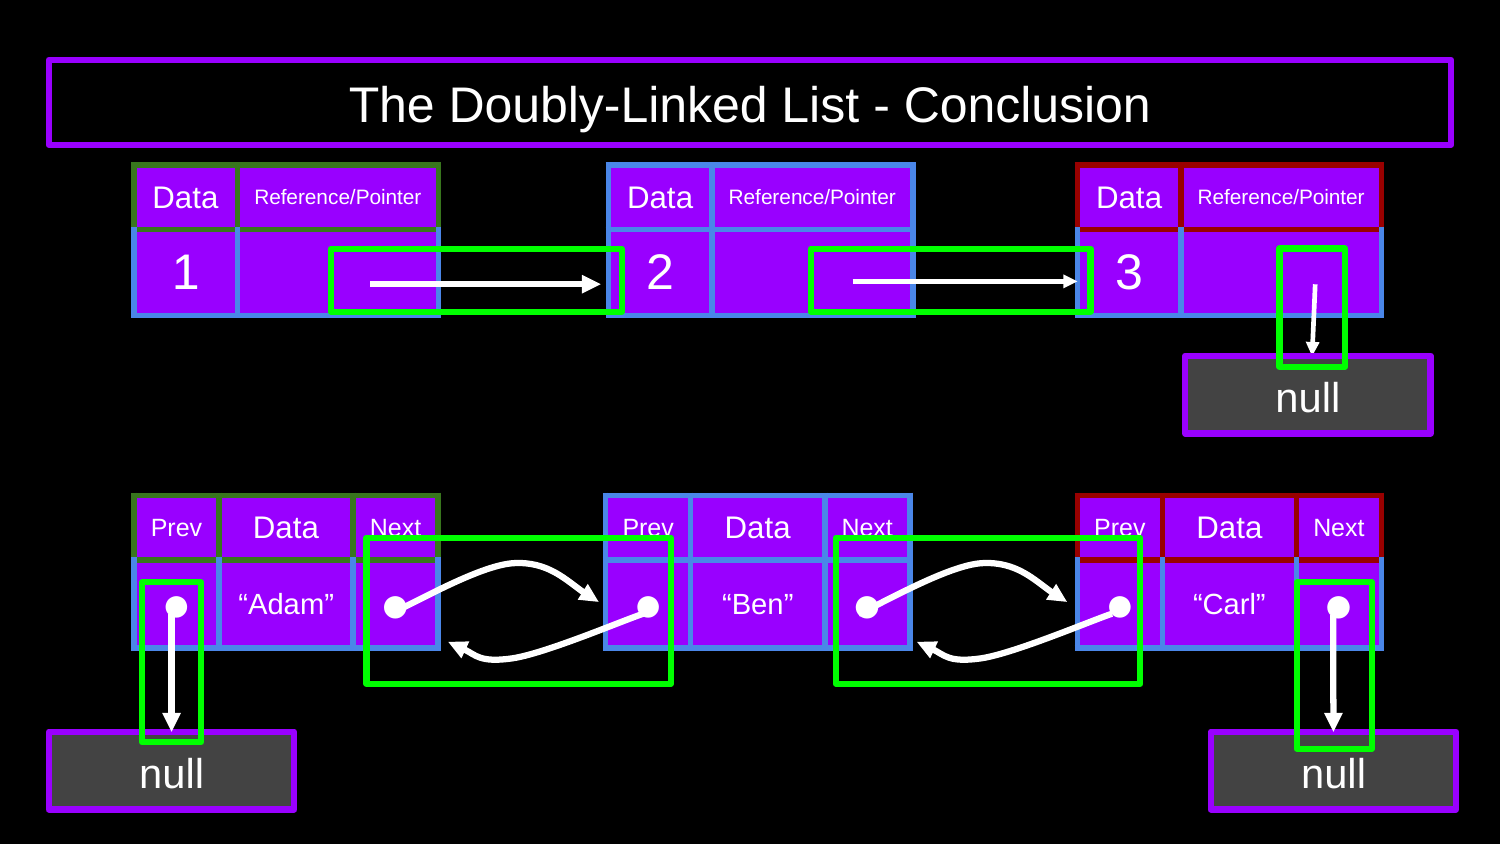

# The Doubly-Linked List - Conclusion
| Data | Reference/Pointer |
| --- | --- |
| 1 |  |
| Data | Reference/Pointer |
| --- | --- |
| 2 |  |
| Data | Reference/Pointer |
| --- | --- |
| 3 |  |

null
| Prev | Data | Next |
| --- | --- | --- |
|  | “Adam” |  |
| Prev | Data | Next |
| --- | --- | --- |
|  | “Ben” |  |
| Prev | Data | Next |
| --- | --- | --- |
|  | “Carl” |  |

null
null